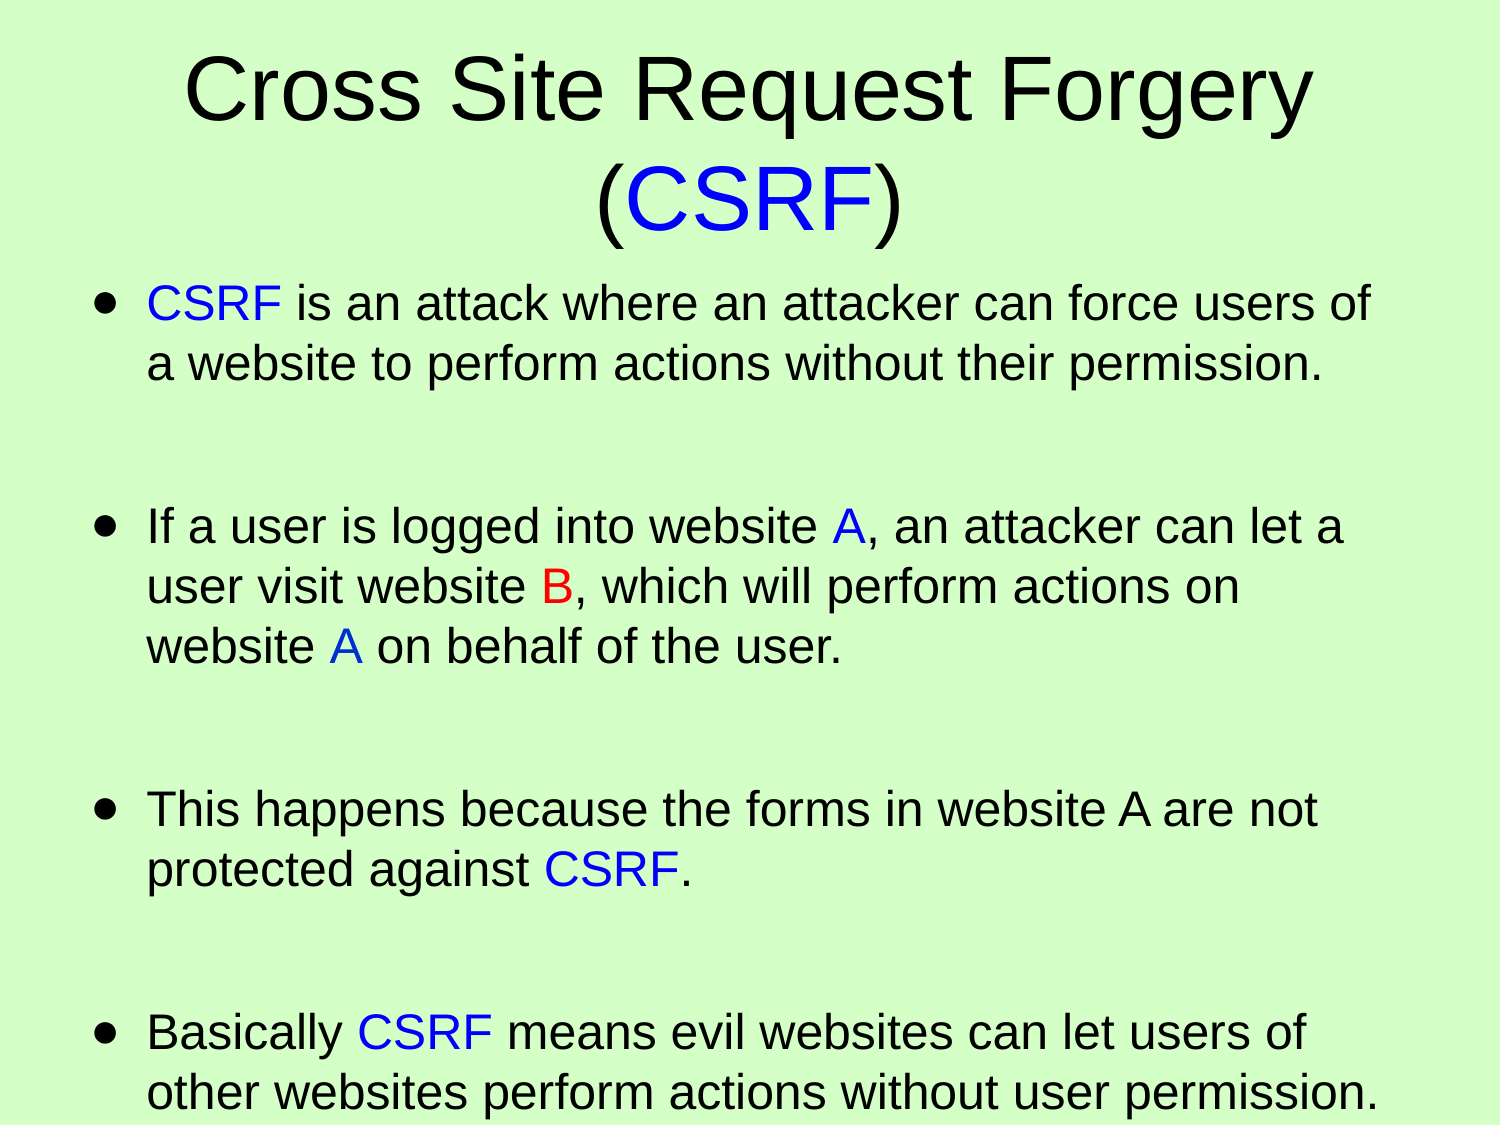

# Cross Site Request Forgery (CSRF)
CSRF is an attack where an attacker can force users of a website to perform actions without their permission.

If a user is logged into website A, an attacker can let a user visit website B, which will perform actions on website A on behalf of the user.

This happens because the forms in website A are not protected against CSRF.

Basically CSRF means evil websites can let users of other websites perform actions without user permission.